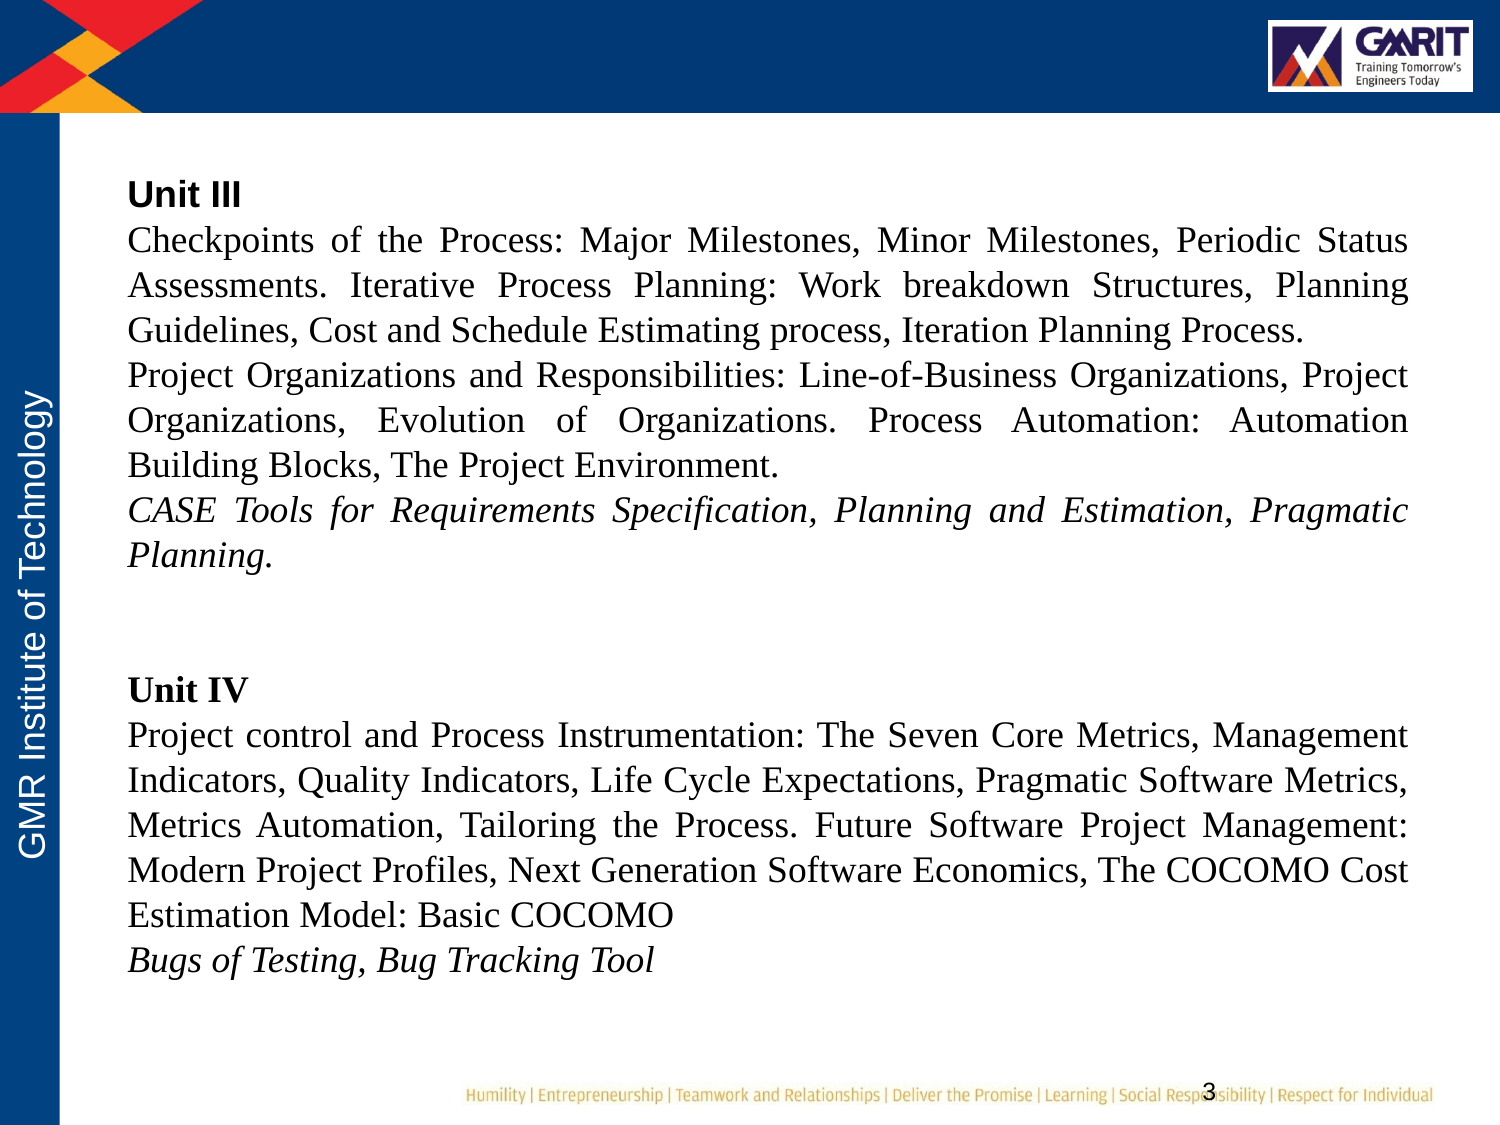

Unit III
Checkpoints of the Process: Major Milestones, Minor Milestones, Periodic Status Assessments. Iterative Process Planning: Work breakdown Structures, Planning Guidelines, Cost and Schedule Estimating process, Iteration Planning Process.
Project Organizations and Responsibilities: Line-of-Business Organizations, Project Organizations, Evolution of Organizations. Process Automation: Automation Building Blocks, The Project Environment.
CASE Tools for Requirements Specification, Planning and Estimation, Pragmatic Planning.

Unit IV
Project control and Process Instrumentation: The Seven Core Metrics, Management Indicators, Quality Indicators, Life Cycle Expectations, Pragmatic Software Metrics, Metrics Automation, Tailoring the Process. Future Software Project Management: Modern Project Profiles, Next Generation Software Economics, The COCOMO Cost Estimation Model: Basic COCOMO
Bugs of Testing, Bug Tracking Tool
3